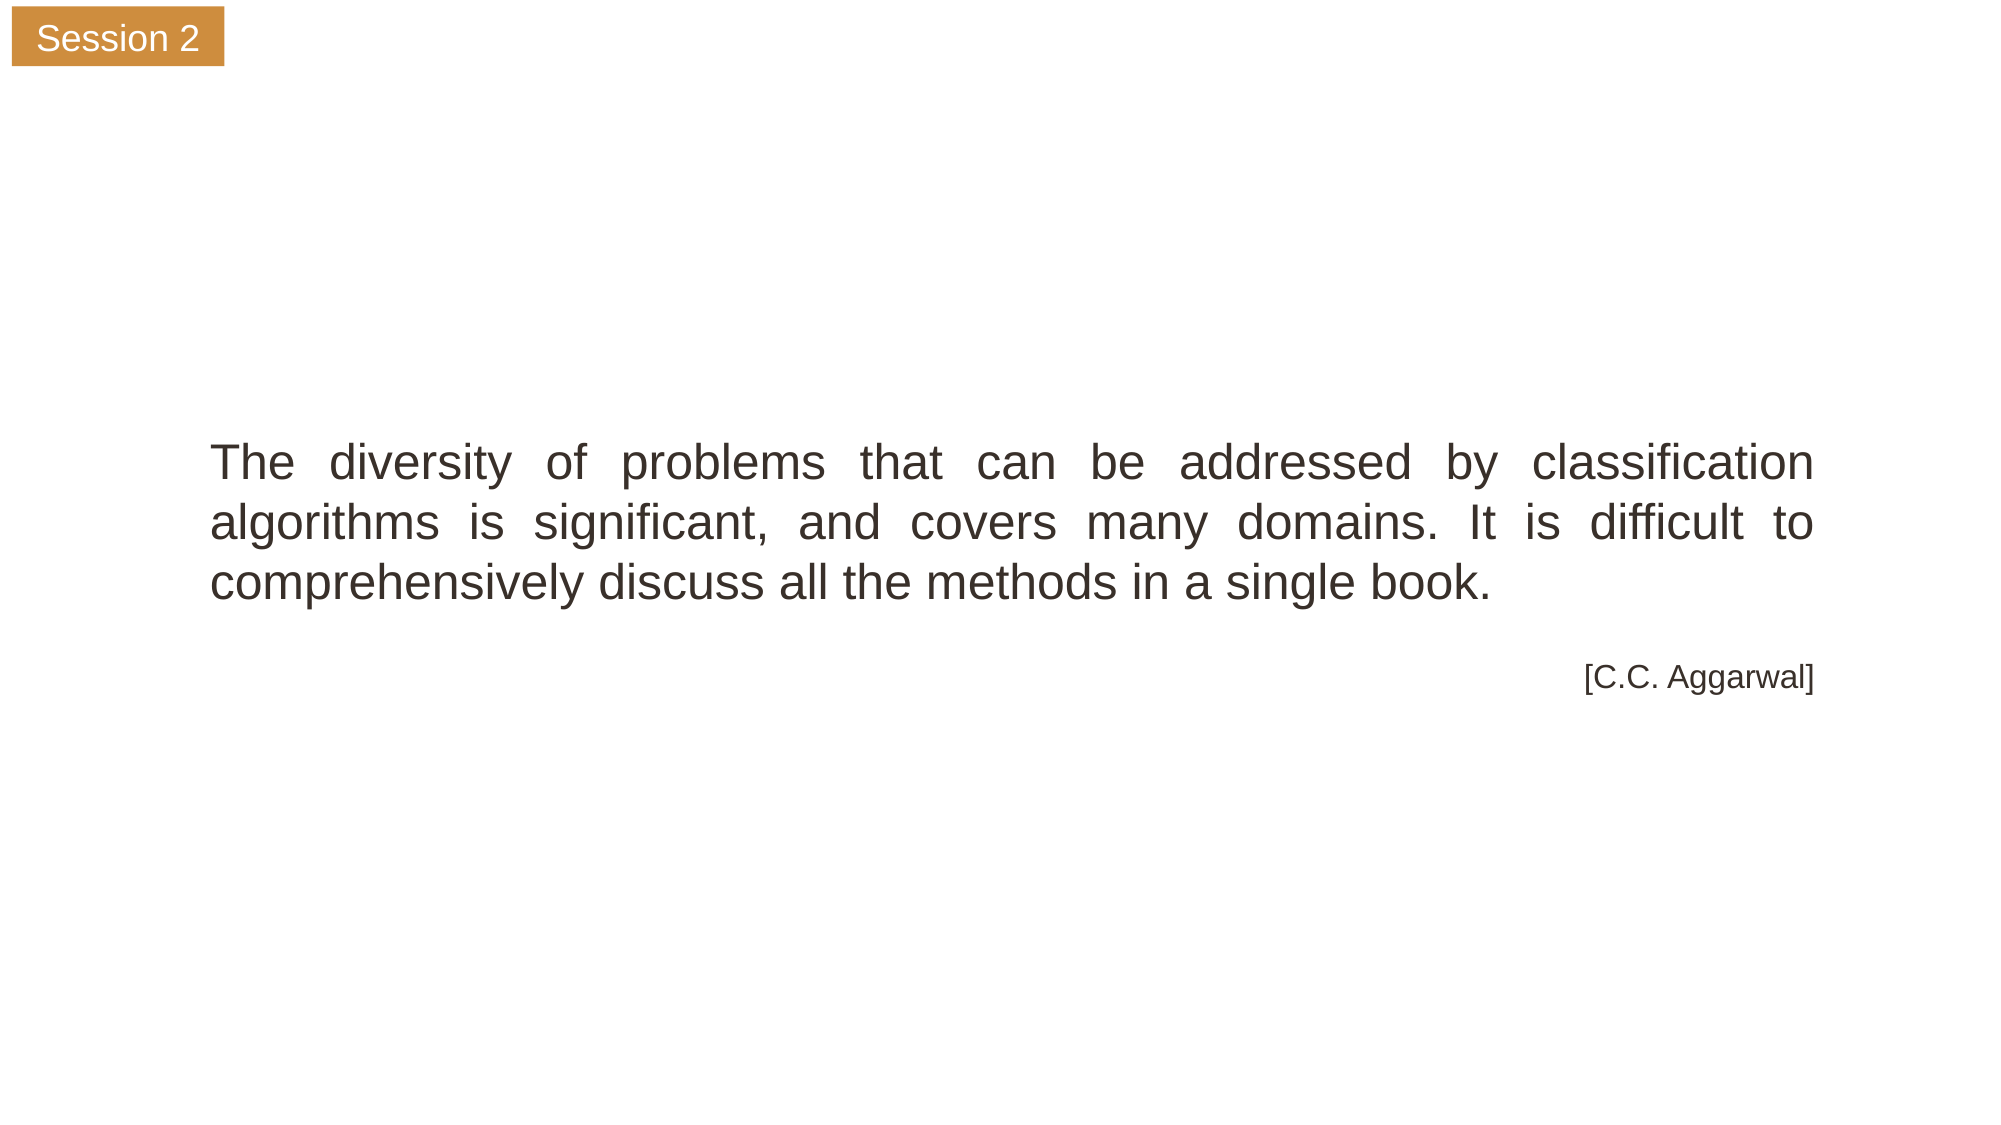

Session 2
The diversity of problems that can be addressed by classification algorithms is significant, and covers many domains. It is difficult to comprehensively discuss all the methods in a single book.
[C.C. Aggarwal]
INTRODUCTION TO MACHINE LEARNING
80